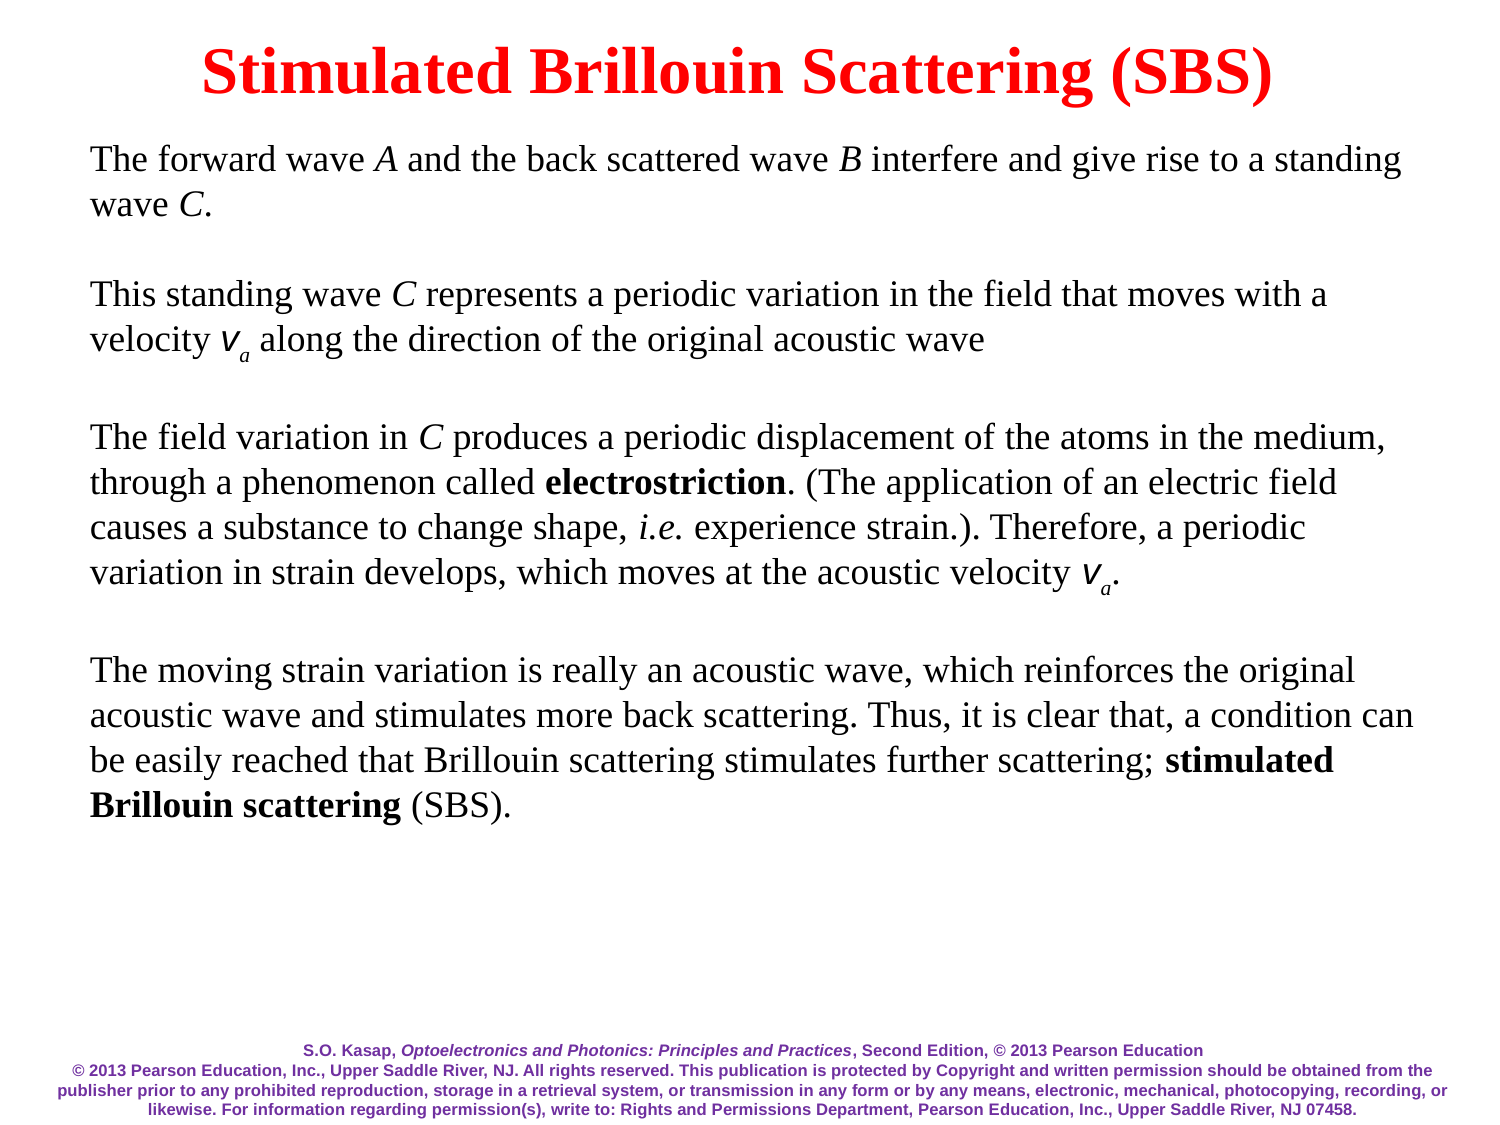

# Stimulated Brillouin Scattering (SBS)
The forward wave A and the back scattered wave B interfere and give rise to a standing wave C.

This standing wave C represents a periodic variation in the field that moves with a velocity va along the direction of the original acoustic wave

The field variation in C produces a periodic displacement of the atoms in the medium, through a phenomenon called electrostriction. (The application of an electric field causes a substance to change shape, i.e. experience strain.). Therefore, a periodic variation in strain develops, which moves at the acoustic velocity va.

The moving strain variation is really an acoustic wave, which reinforces the original acoustic wave and stimulates more back scattering. Thus, it is clear that, a condition can be easily reached that Brillouin scattering stimulates further scattering; stimulated Brillouin scattering (SBS).